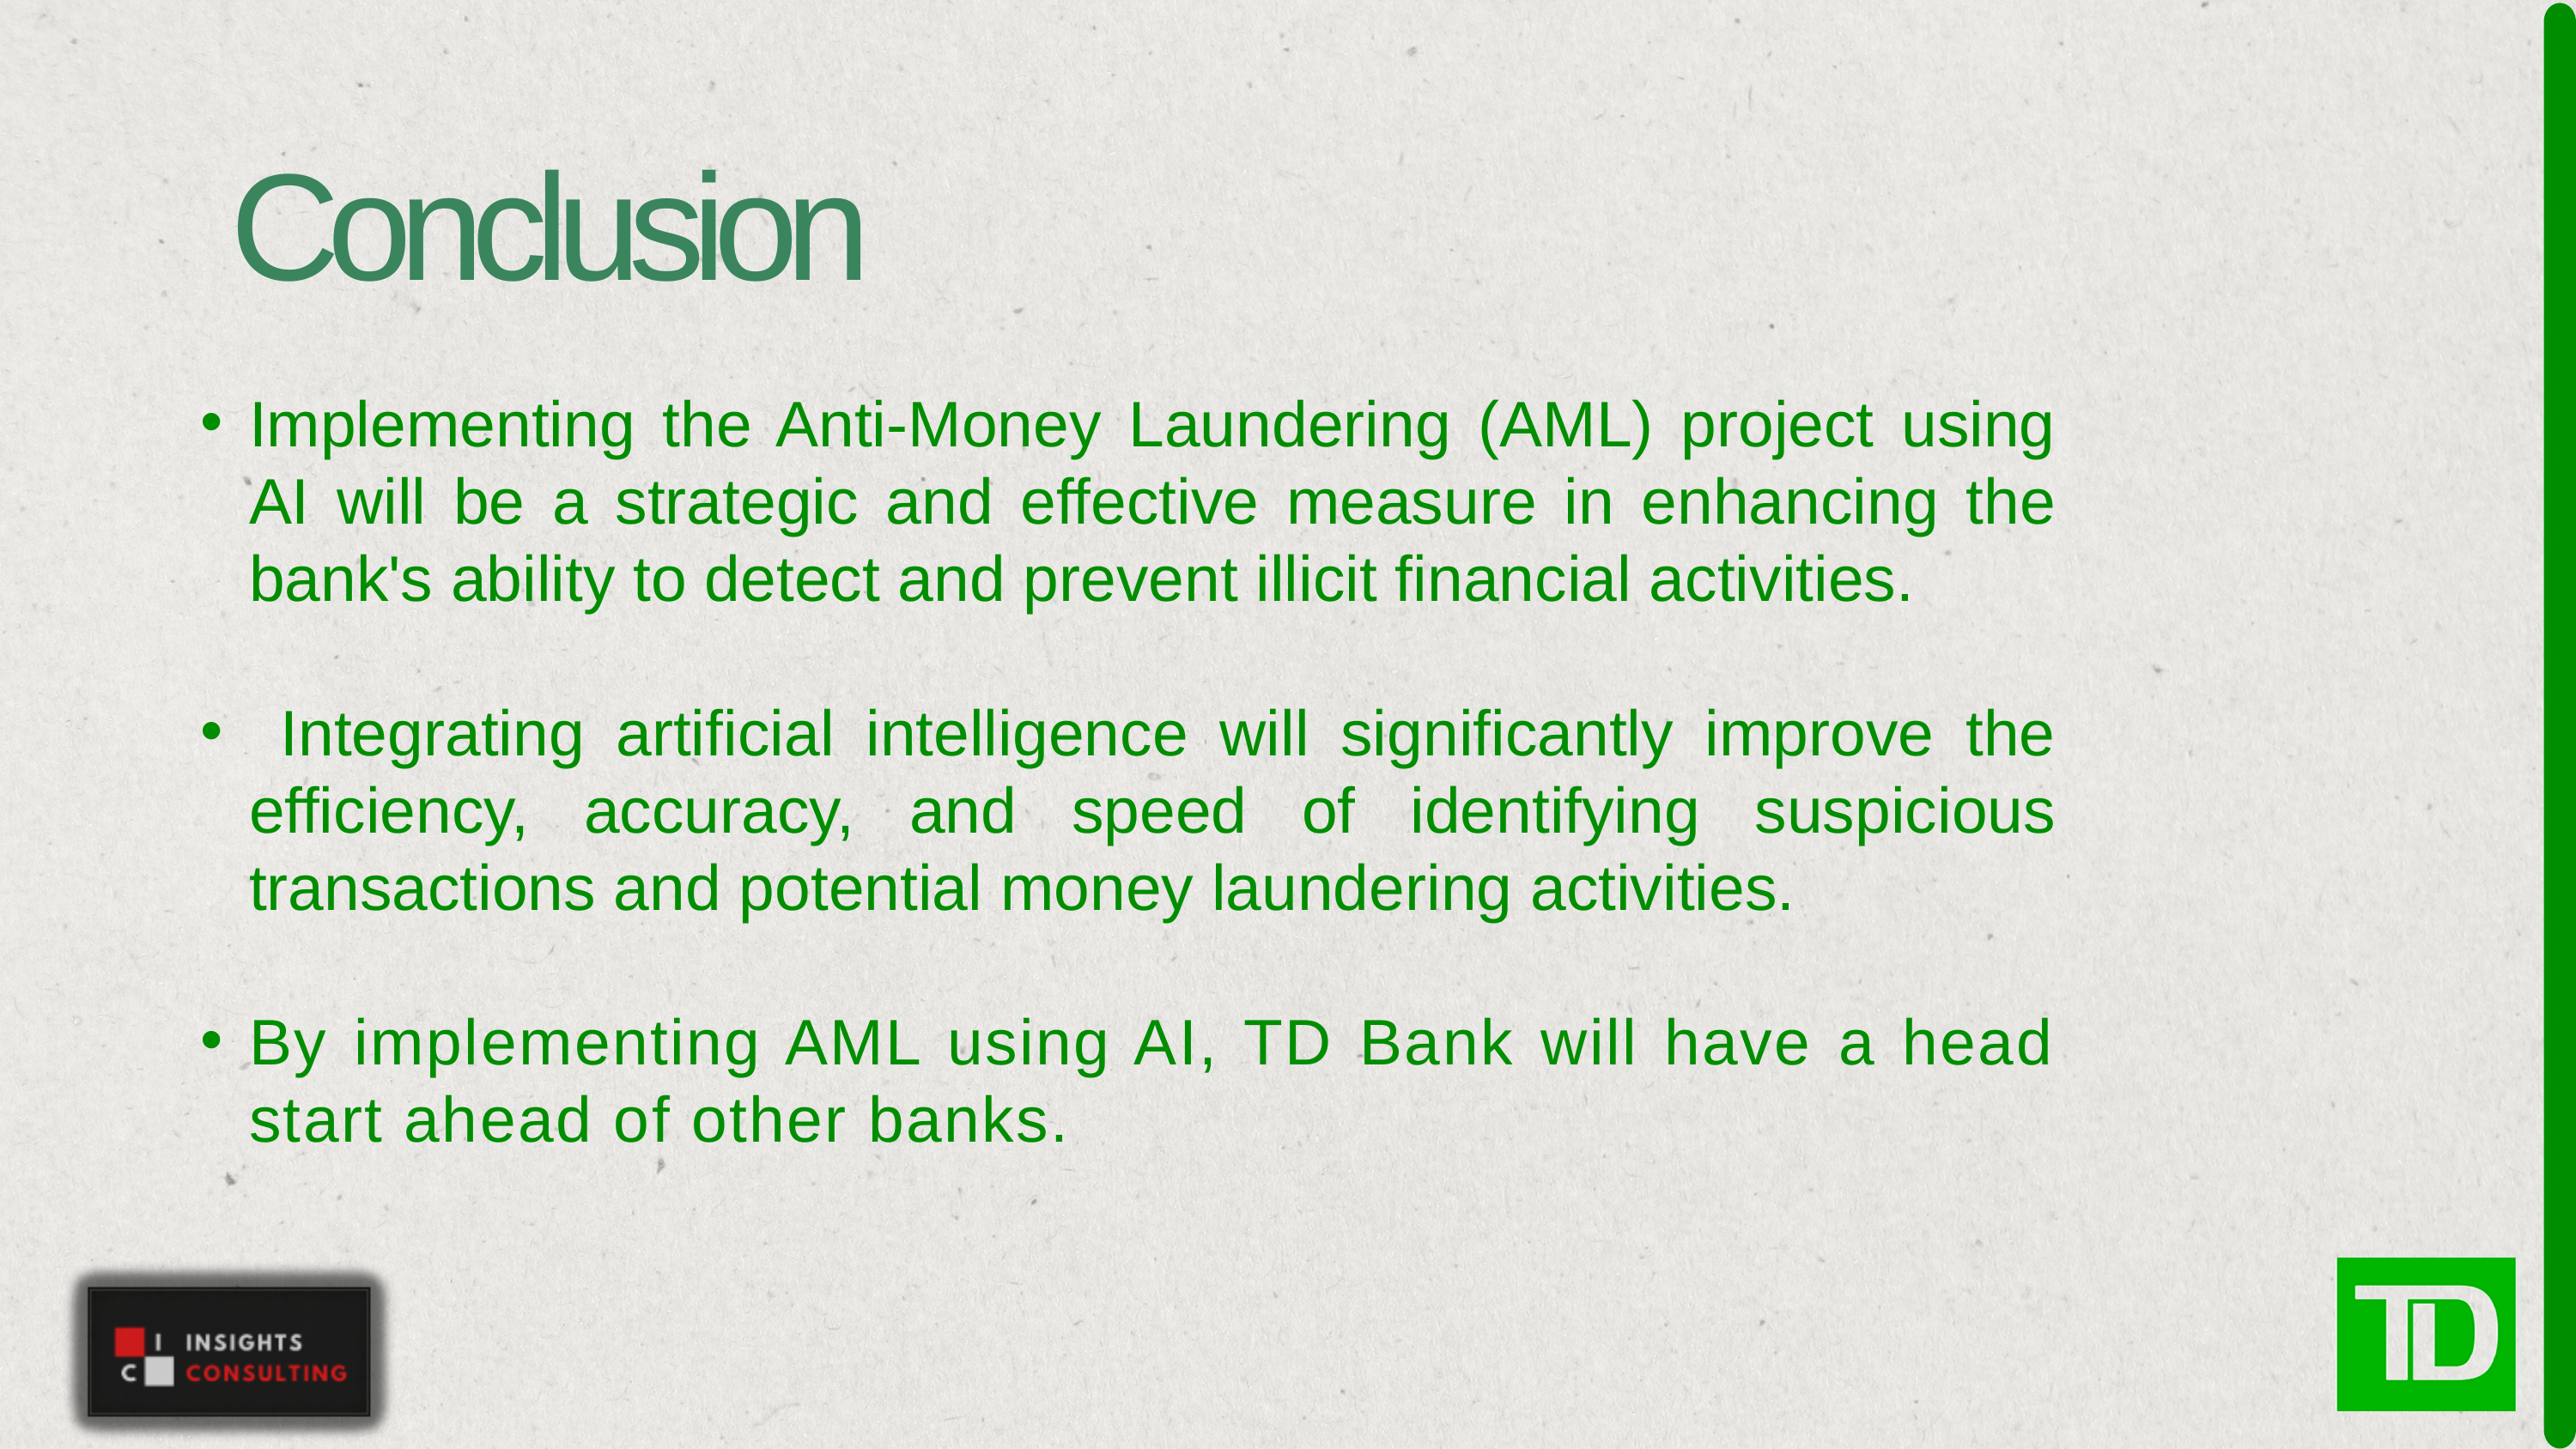

Conclusion
Implementing the Anti-Money Laundering (AML) project using AI will be a strategic and effective measure in enhancing the bank's ability to detect and prevent illicit financial activities.

 Integrating artificial intelligence will significantly improve the efficiency, accuracy, and speed of identifying suspicious transactions and potential money laundering activities.

By implementing AML using AI, TD Bank will have a head start ahead of other banks.